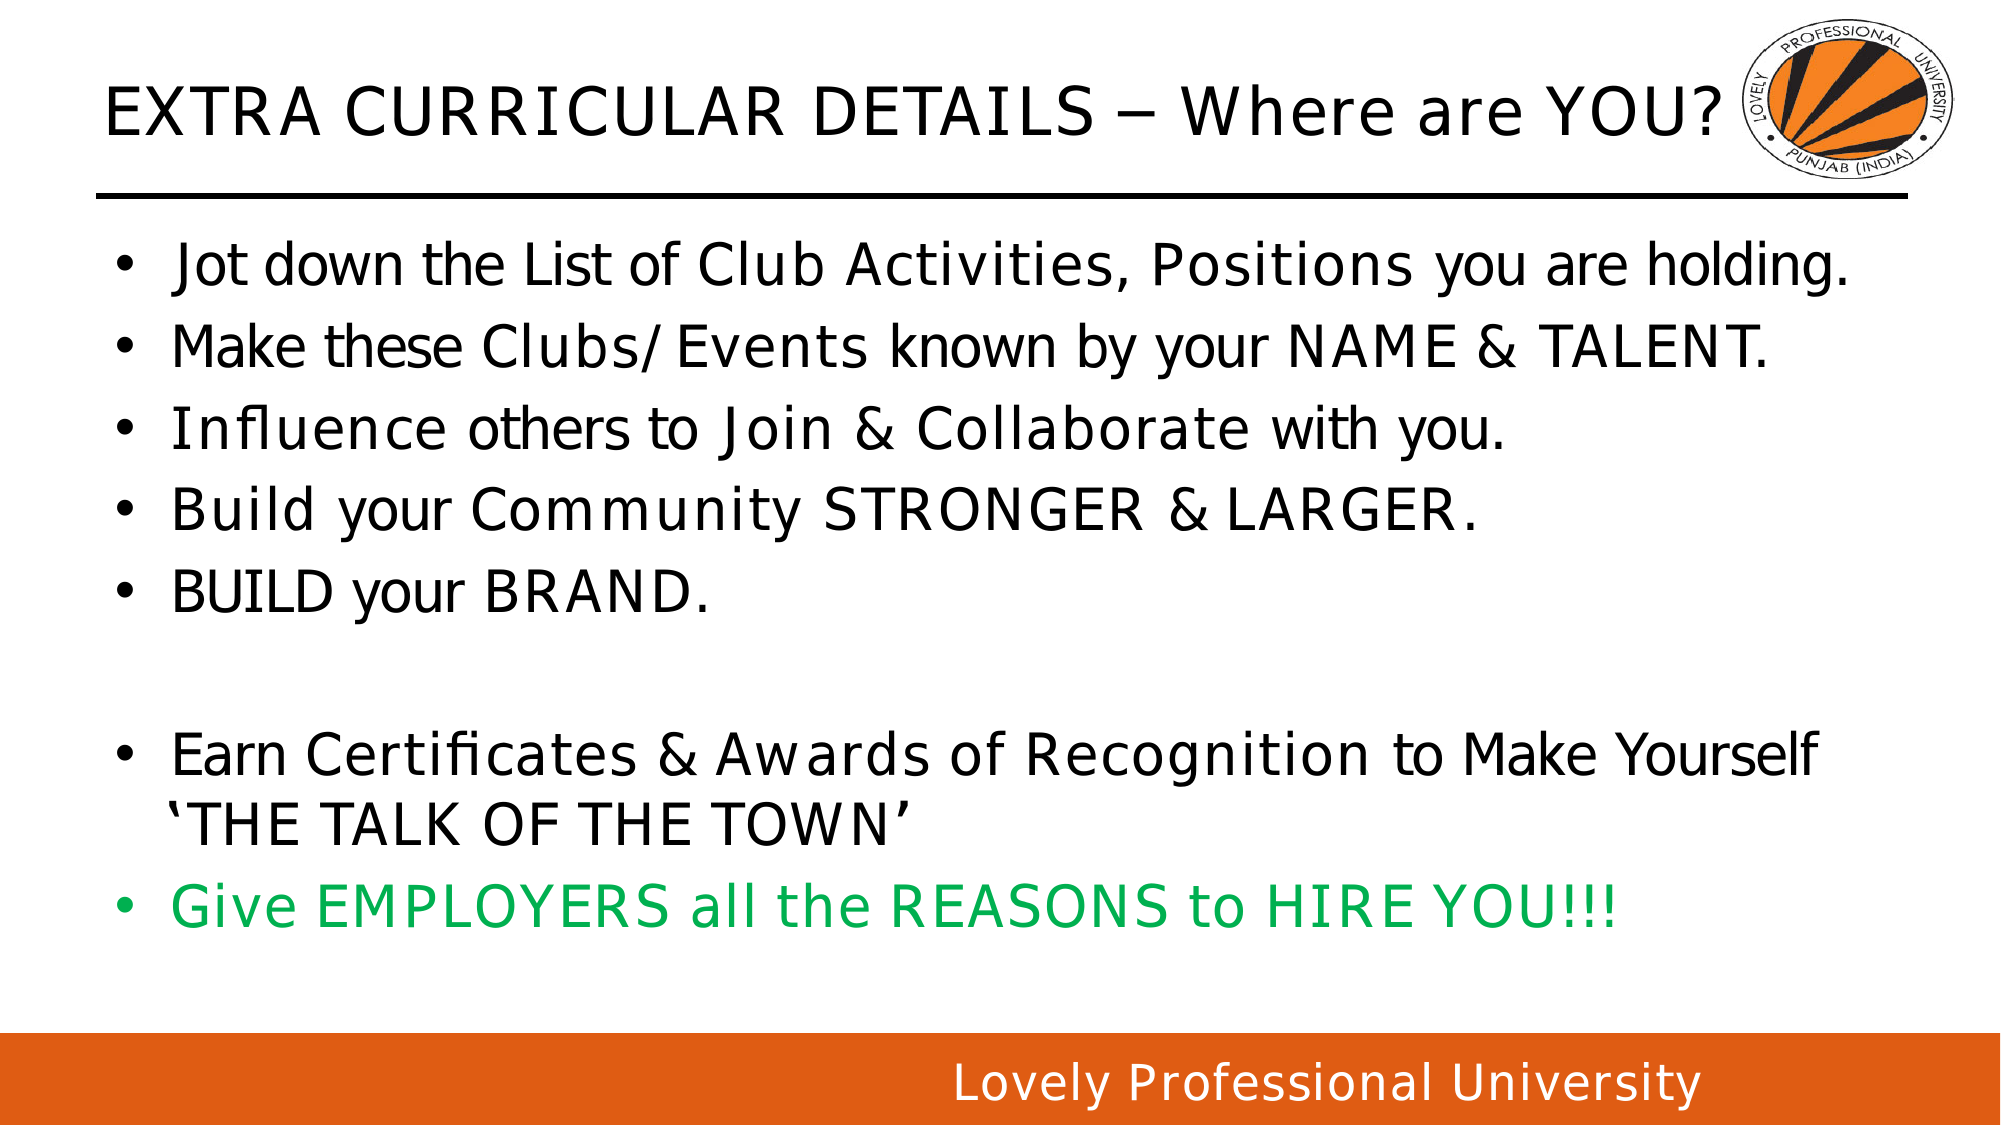

# EXTRA CURRICULAR DETAILS – Where are YOU?
Jot down the List of Club Activities, Positions you are holding.
Make these Clubs/Events known by your NAME & TALENT.
Influence others to Join & Collaborate with you.
Build your Community STRONGER & LARGER.
BUILD your BRAND.

Earn Certificates & Awards of Recognition to Make Yourself ‘THE TALK OF THE TOWN’
Give EMPLOYERS all the REASONS to HIRE YOU!!!